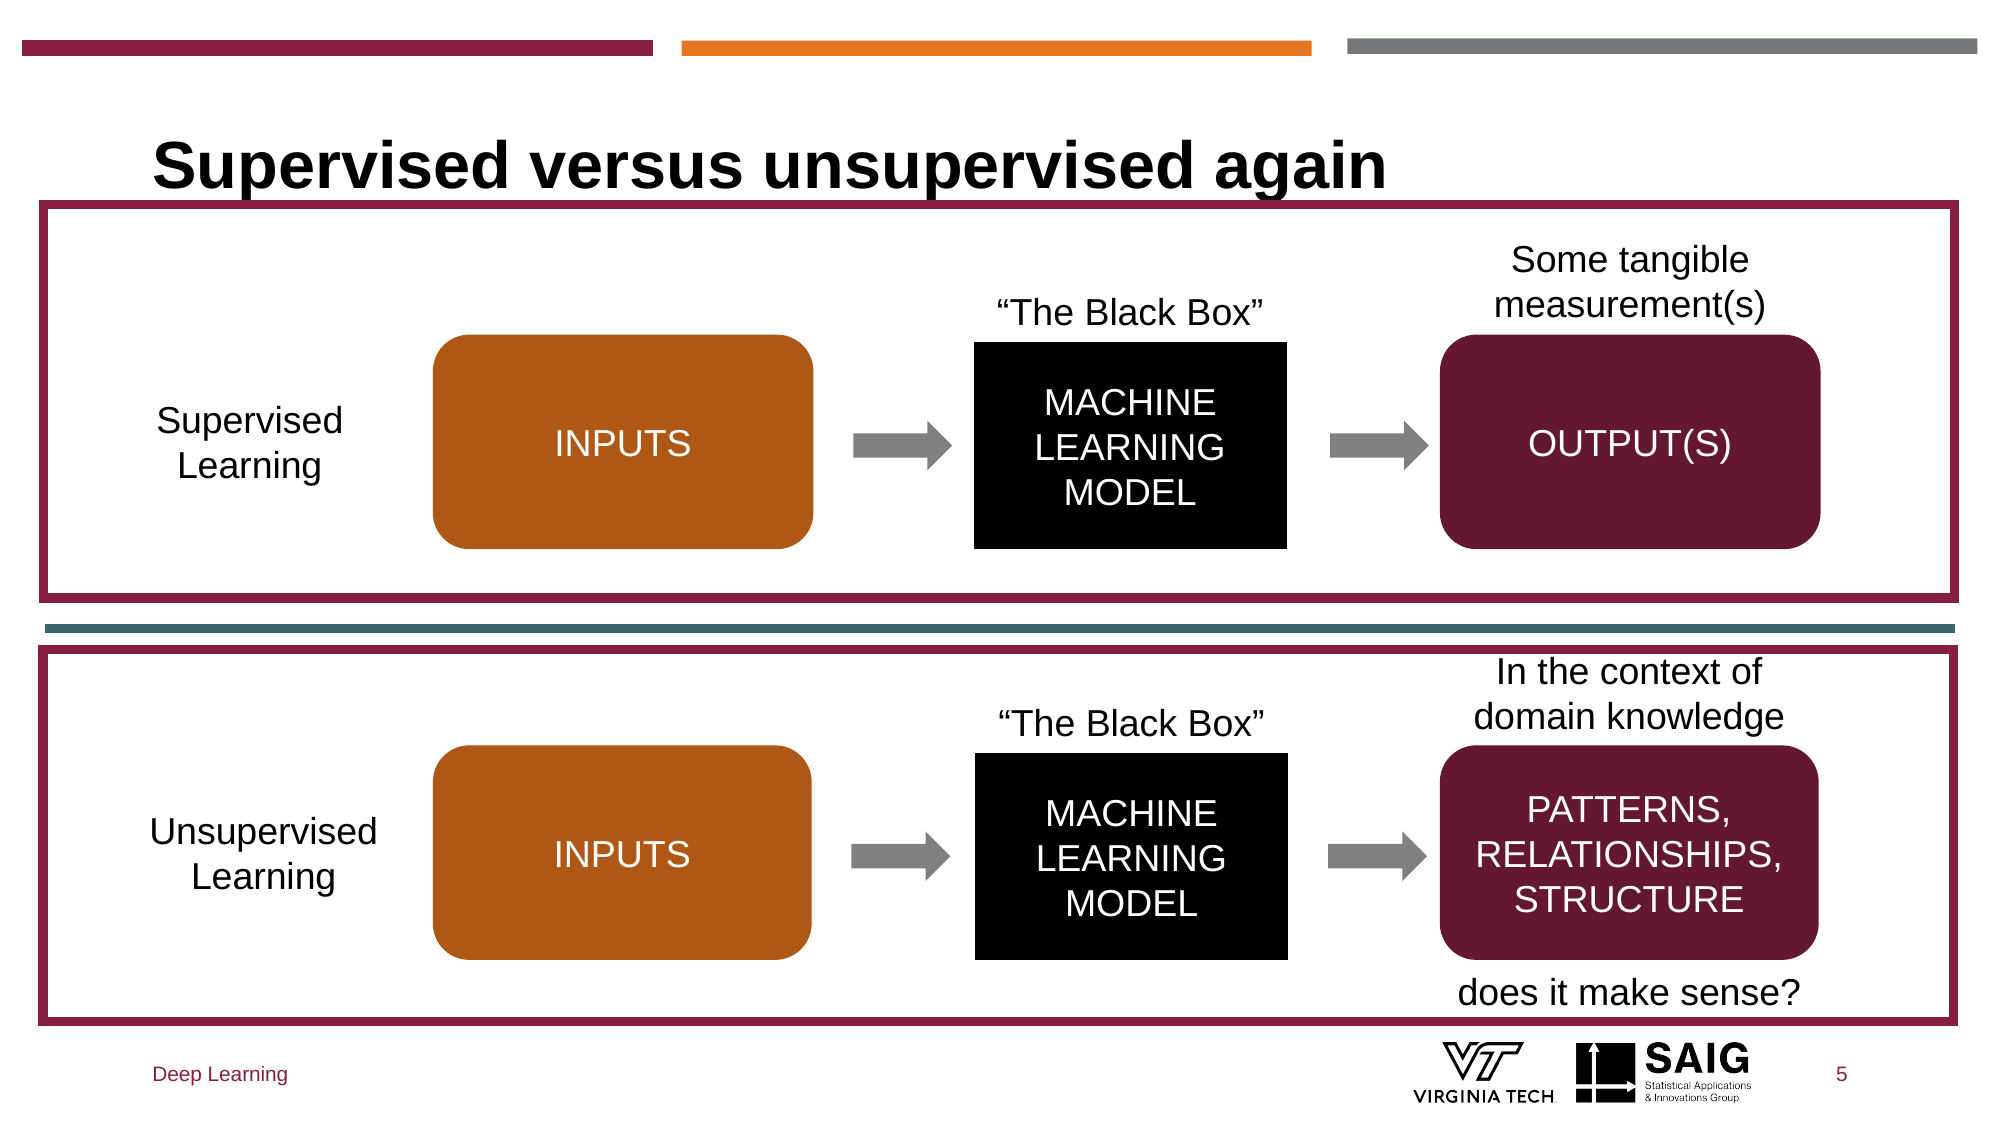

# Supervised versus unsupervised again

Some tangible measurement(s)
“The Black Box”
INPUTS
OUTPUT(S)
MACHINE LEARNING MODEL
Supervised Learning

In the context of domain knowledge

“The Black Box”
INPUTS
PATTERNS,
RELATIONSHIPS, STRUCTURE
MACHINE LEARNING MODEL
Unsupervised Learning

does it make sense?
Deep Learning
5